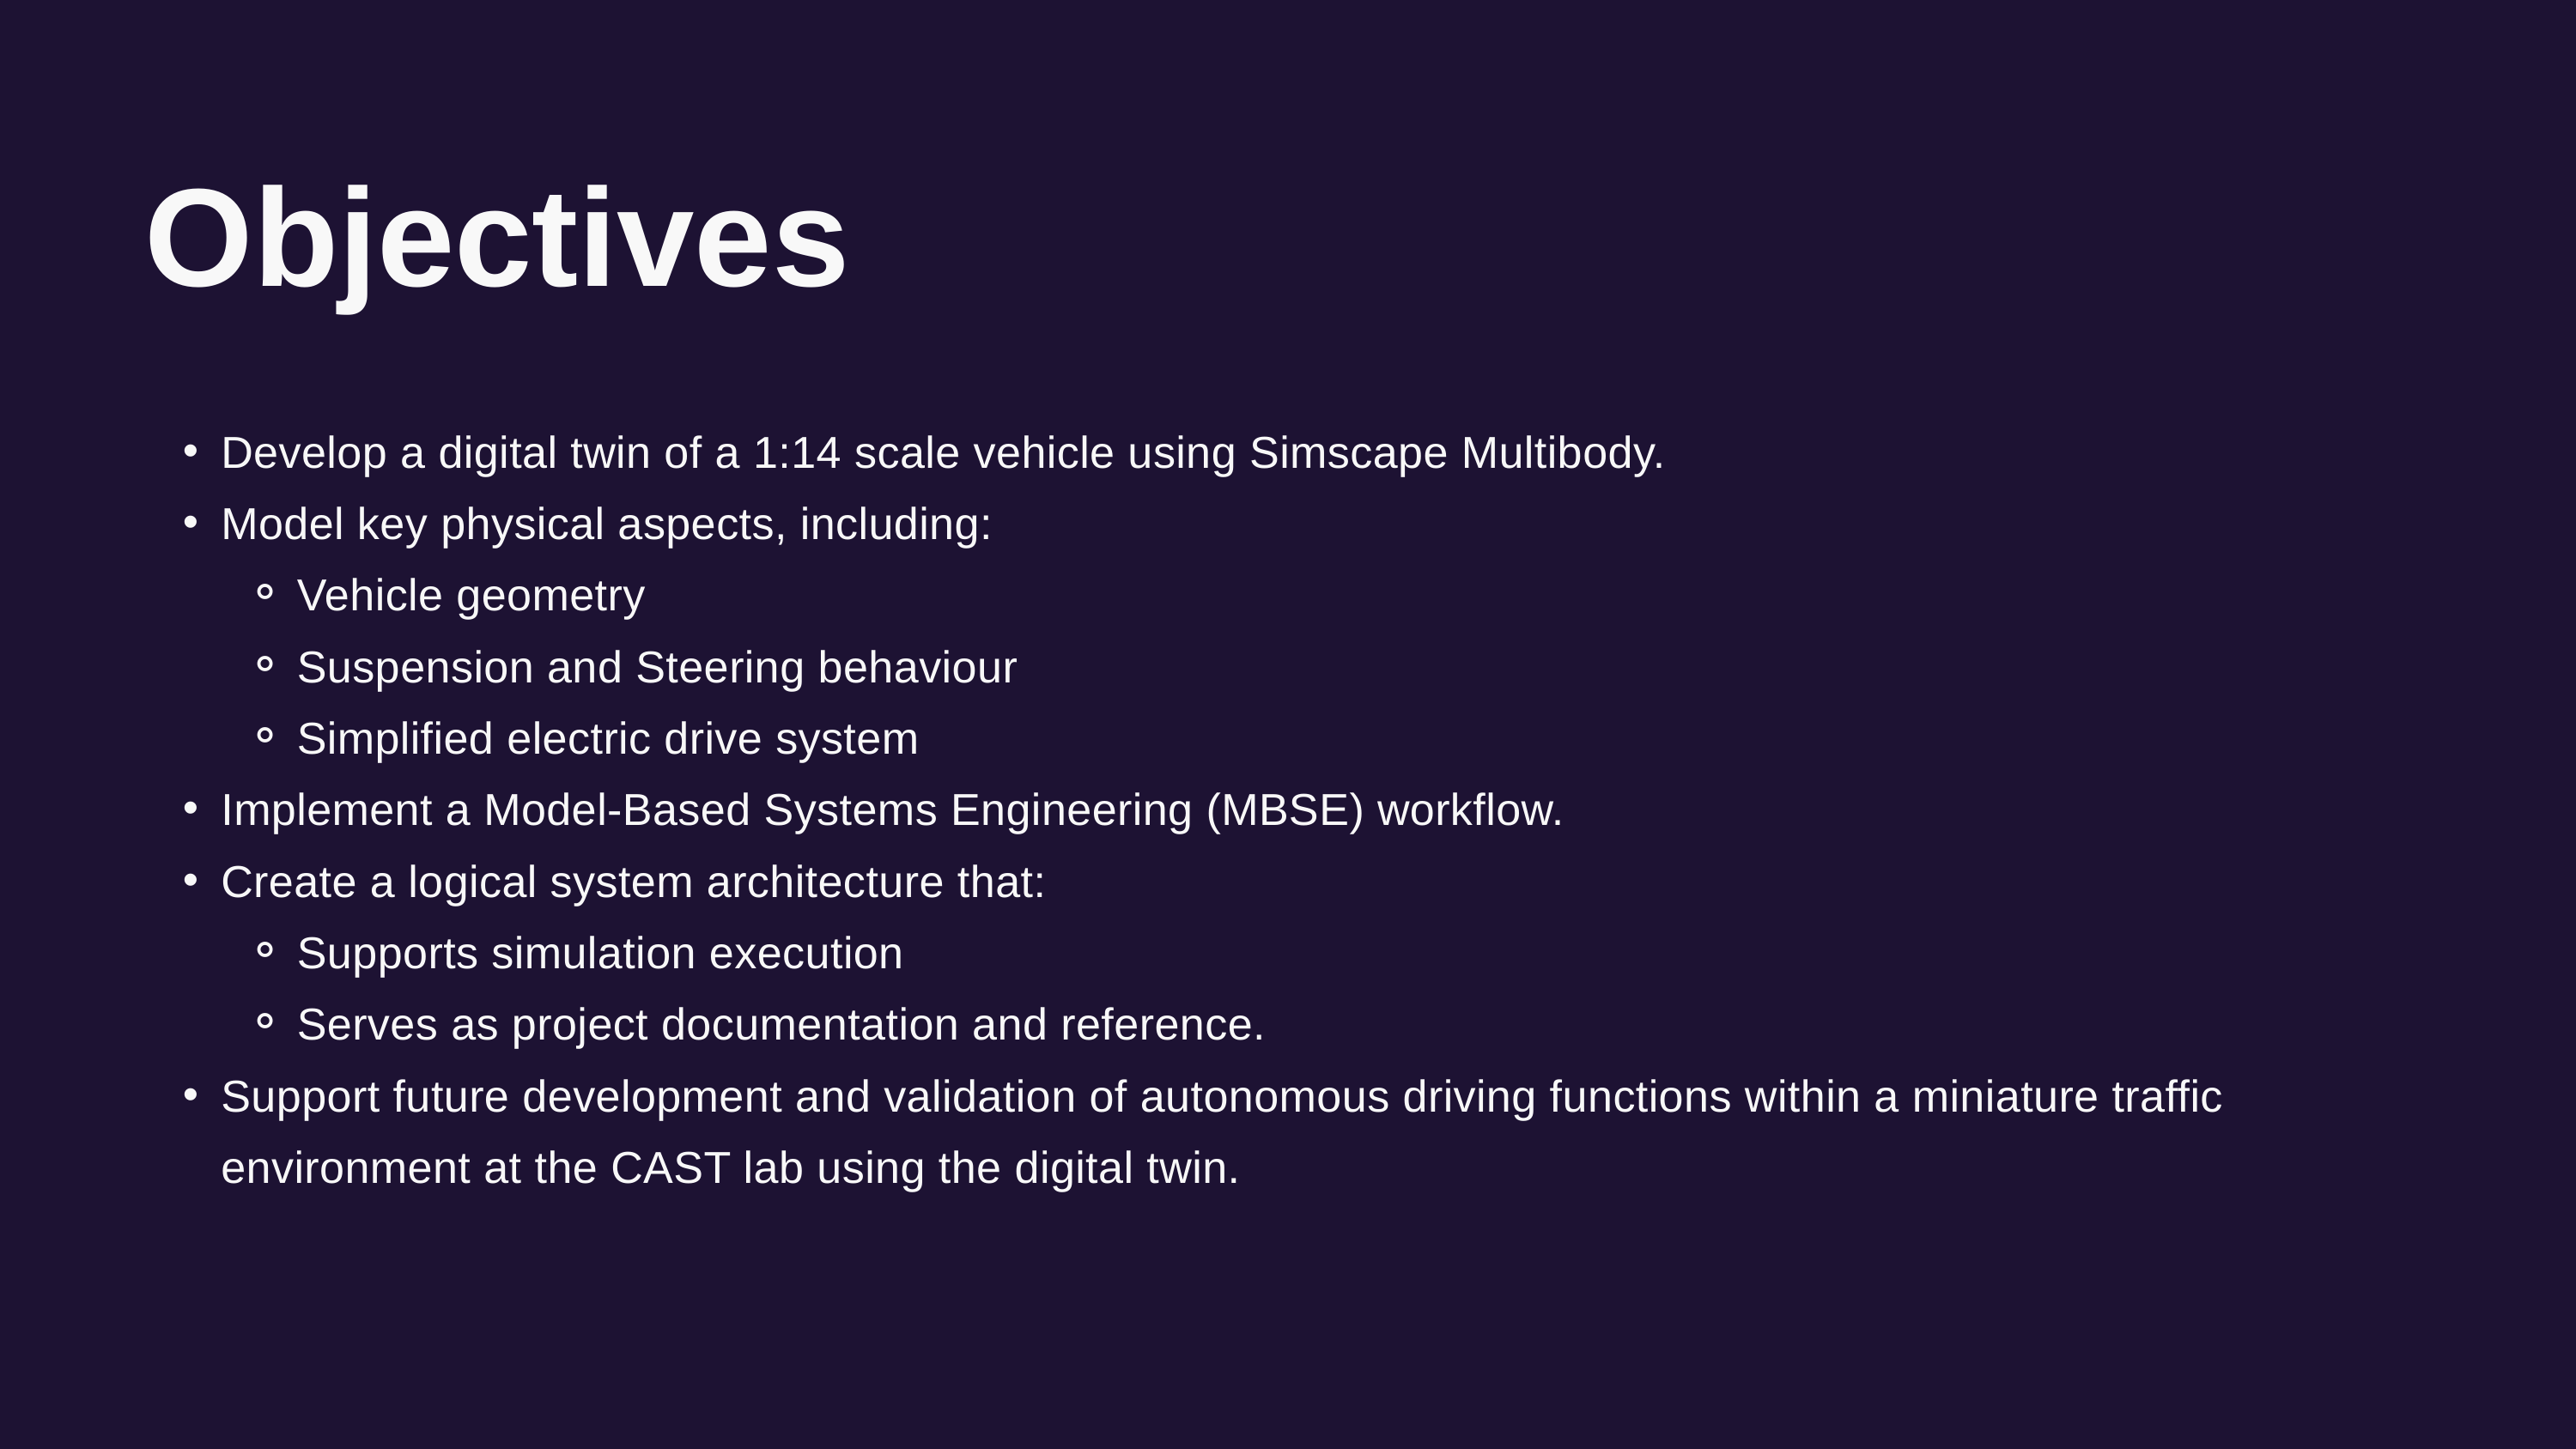

Objectives
Develop a digital twin of a 1:14 scale vehicle using Simscape Multibody.
Model key physical aspects, including:
Vehicle geometry
Suspension and Steering behaviour
Simplified electric drive system
Implement a Model-Based Systems Engineering (MBSE) workflow.
Create a logical system architecture that:
Supports simulation execution
Serves as project documentation and reference.
Support future development and validation of autonomous driving functions within a miniature traffic environment at the CAST lab using the digital twin.